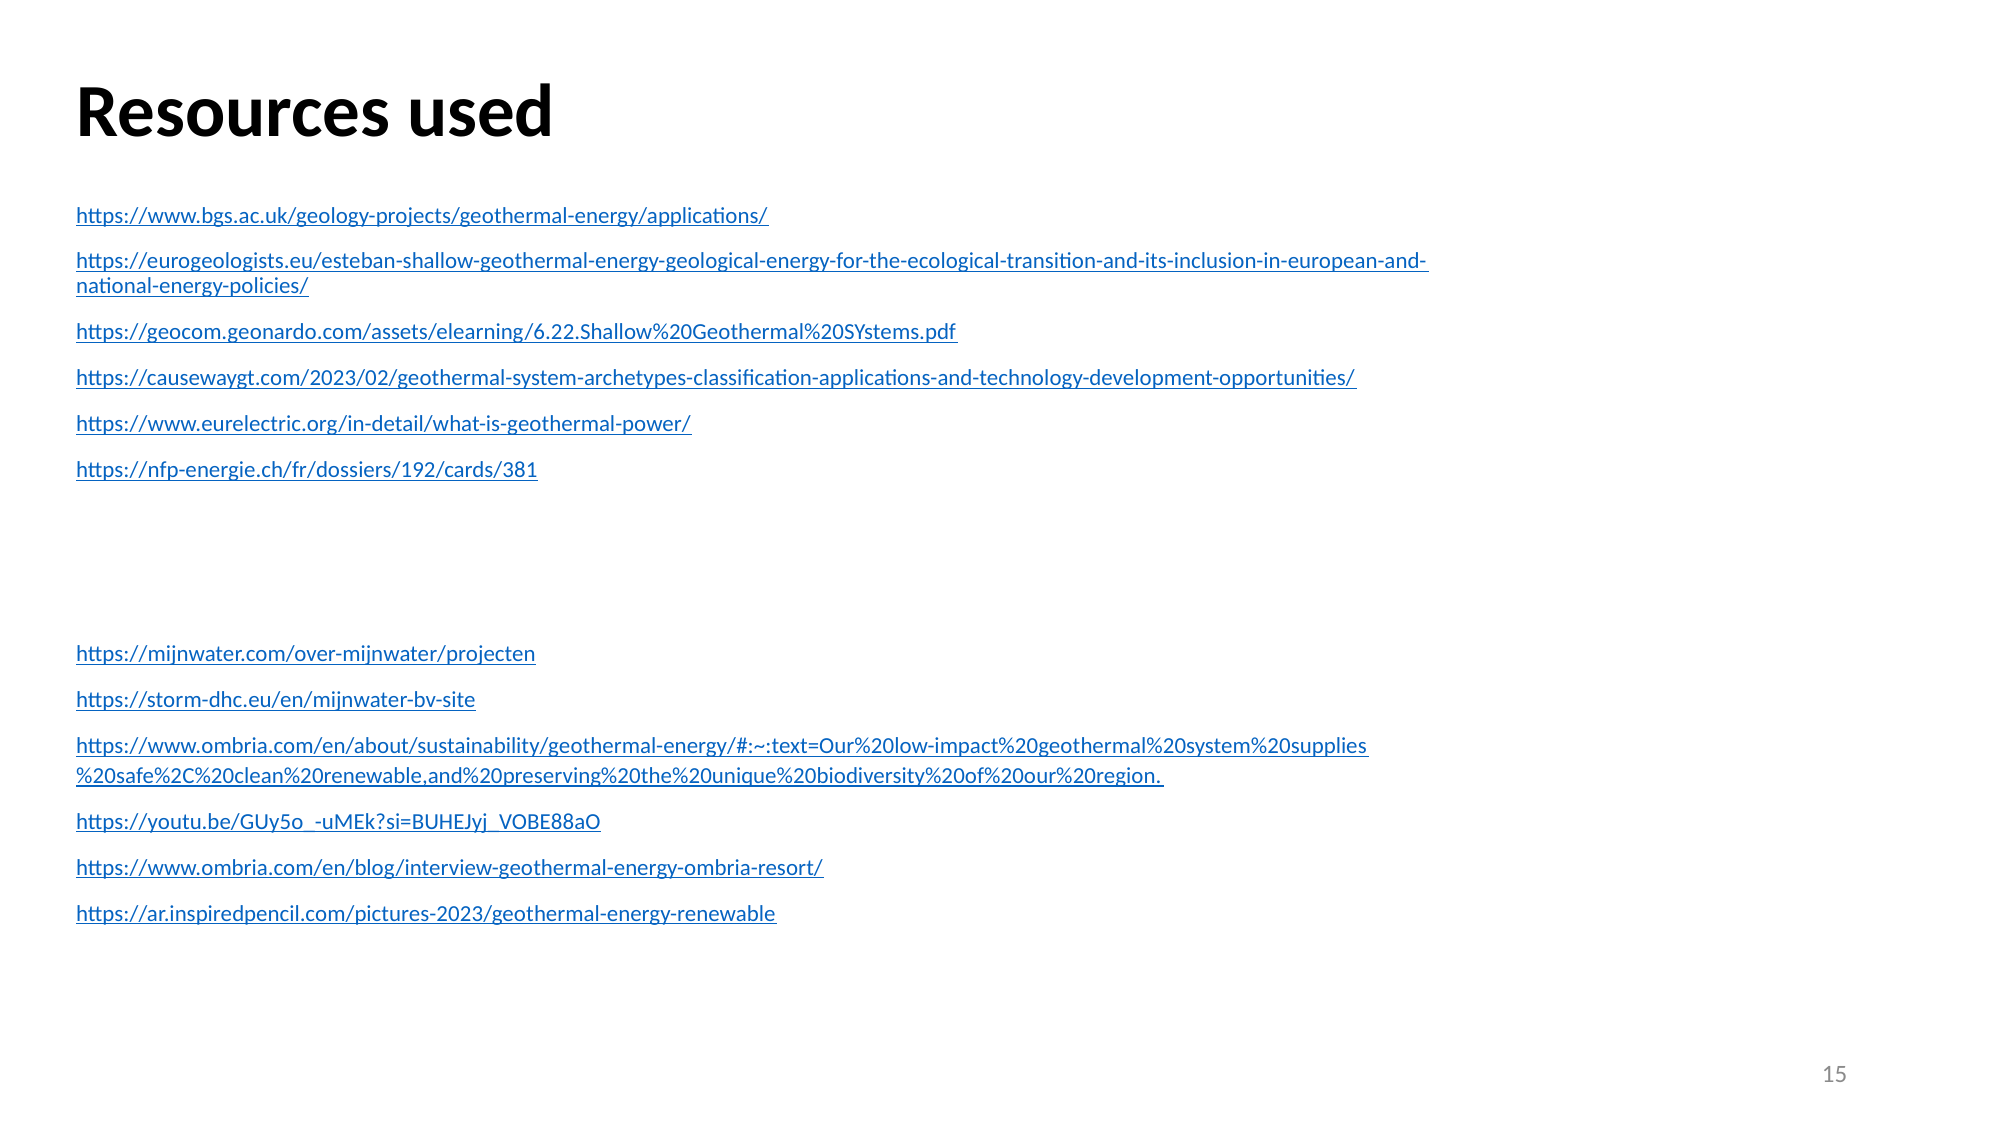

Resources used
https://www.bgs.ac.uk/geology-projects/geothermal-energy/applications/
https://eurogeologists.eu/esteban-shallow-geothermal-energy-geological-energy-for-the-ecological-transition-and-its-inclusion-in-european-and-national-energy-policies/
https://geocom.geonardo.com/assets/elearning/6.22.Shallow%20Geothermal%20SYstems.pdf
https://causewaygt.com/2023/02/geothermal-system-archetypes-classification-applications-and-technology-development-opportunities/
https://www.eurelectric.org/in-detail/what-is-geothermal-power/
https://nfp-energie.ch/fr/dossiers/192/cards/381

https://mijnwater.com/over-mijnwater/projecten
https://storm-dhc.eu/en/mijnwater-bv-site
https://www.ombria.com/en/about/sustainability/geothermal-energy/#:~:text=Our%20low-impact%20geothermal%20system%20supplies%20safe%2C%20clean%20renewable,and%20preserving%20the%20unique%20biodiversity%20of%20our%20region.
https://youtu.be/GUy5o_-uMEk?si=BUHEJyj_VOBE88aO
https://www.ombria.com/en/blog/interview-geothermal-energy-ombria-resort/
https://ar.inspiredpencil.com/pictures-2023/geothermal-energy-renewable

15